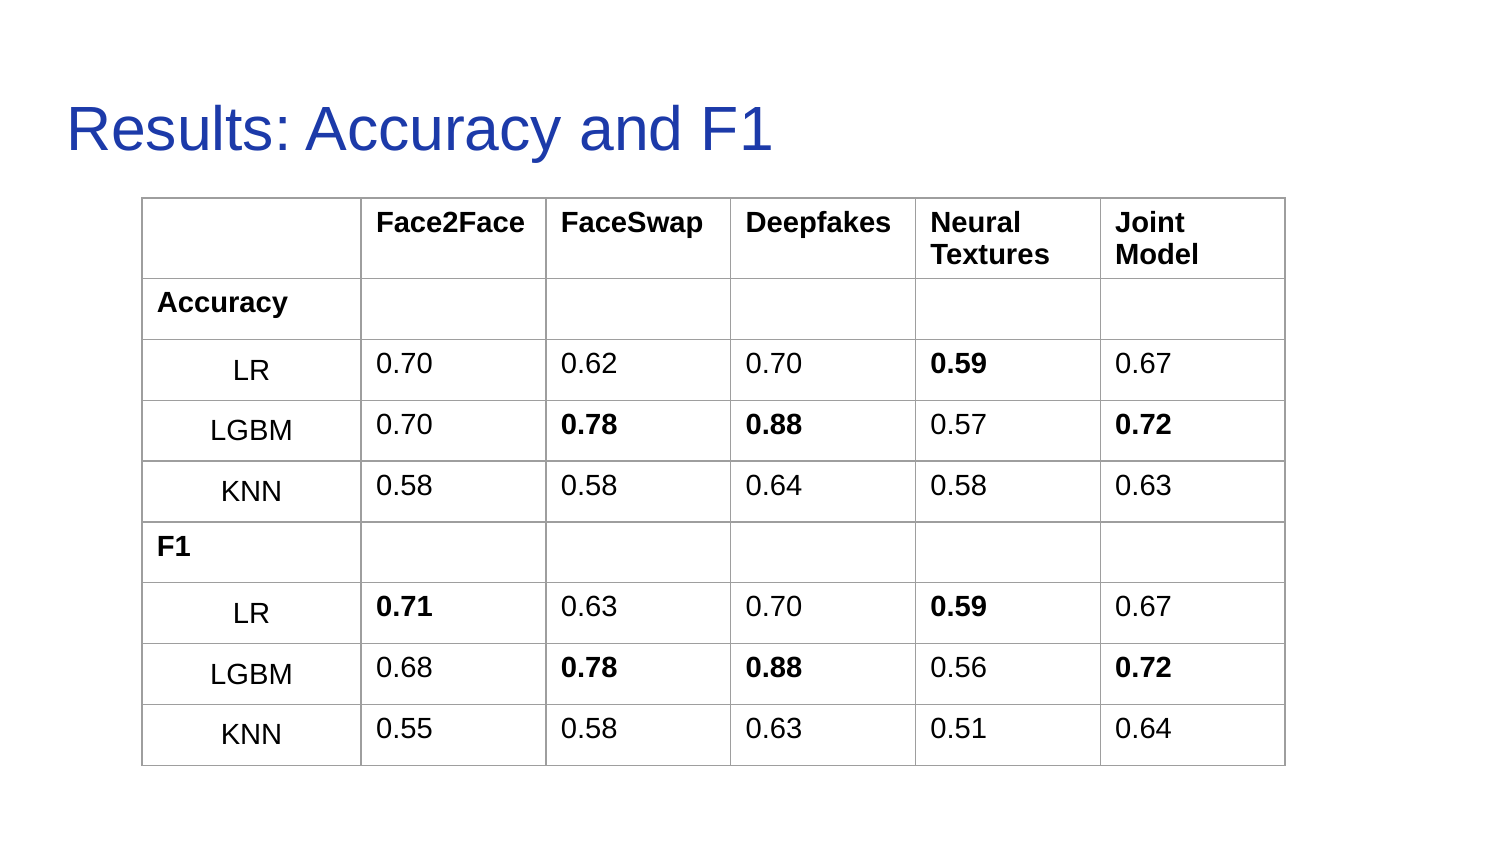

# Results: Accuracy and F1
|  | Face2Face | FaceSwap | Deepfakes | Neural Textures | Joint Model |
| --- | --- | --- | --- | --- | --- |
| Accuracy |  |  |  |  |  |
| LR | 0.70 | 0.62 | 0.70 | 0.59 | 0.67 |
| LGBM | 0.70 | 0.78 | 0.88 | 0.57 | 0.72 |
| KNN | 0.58 | 0.58 | 0.64 | 0.58 | 0.63 |
| F1 |  |  |  |  |  |
| LR | 0.71 | 0.63 | 0.70 | 0.59 | 0.67 |
| LGBM | 0.68 | 0.78 | 0.88 | 0.56 | 0.72 |
| KNN | 0.55 | 0.58 | 0.63 | 0.51 | 0.64 |